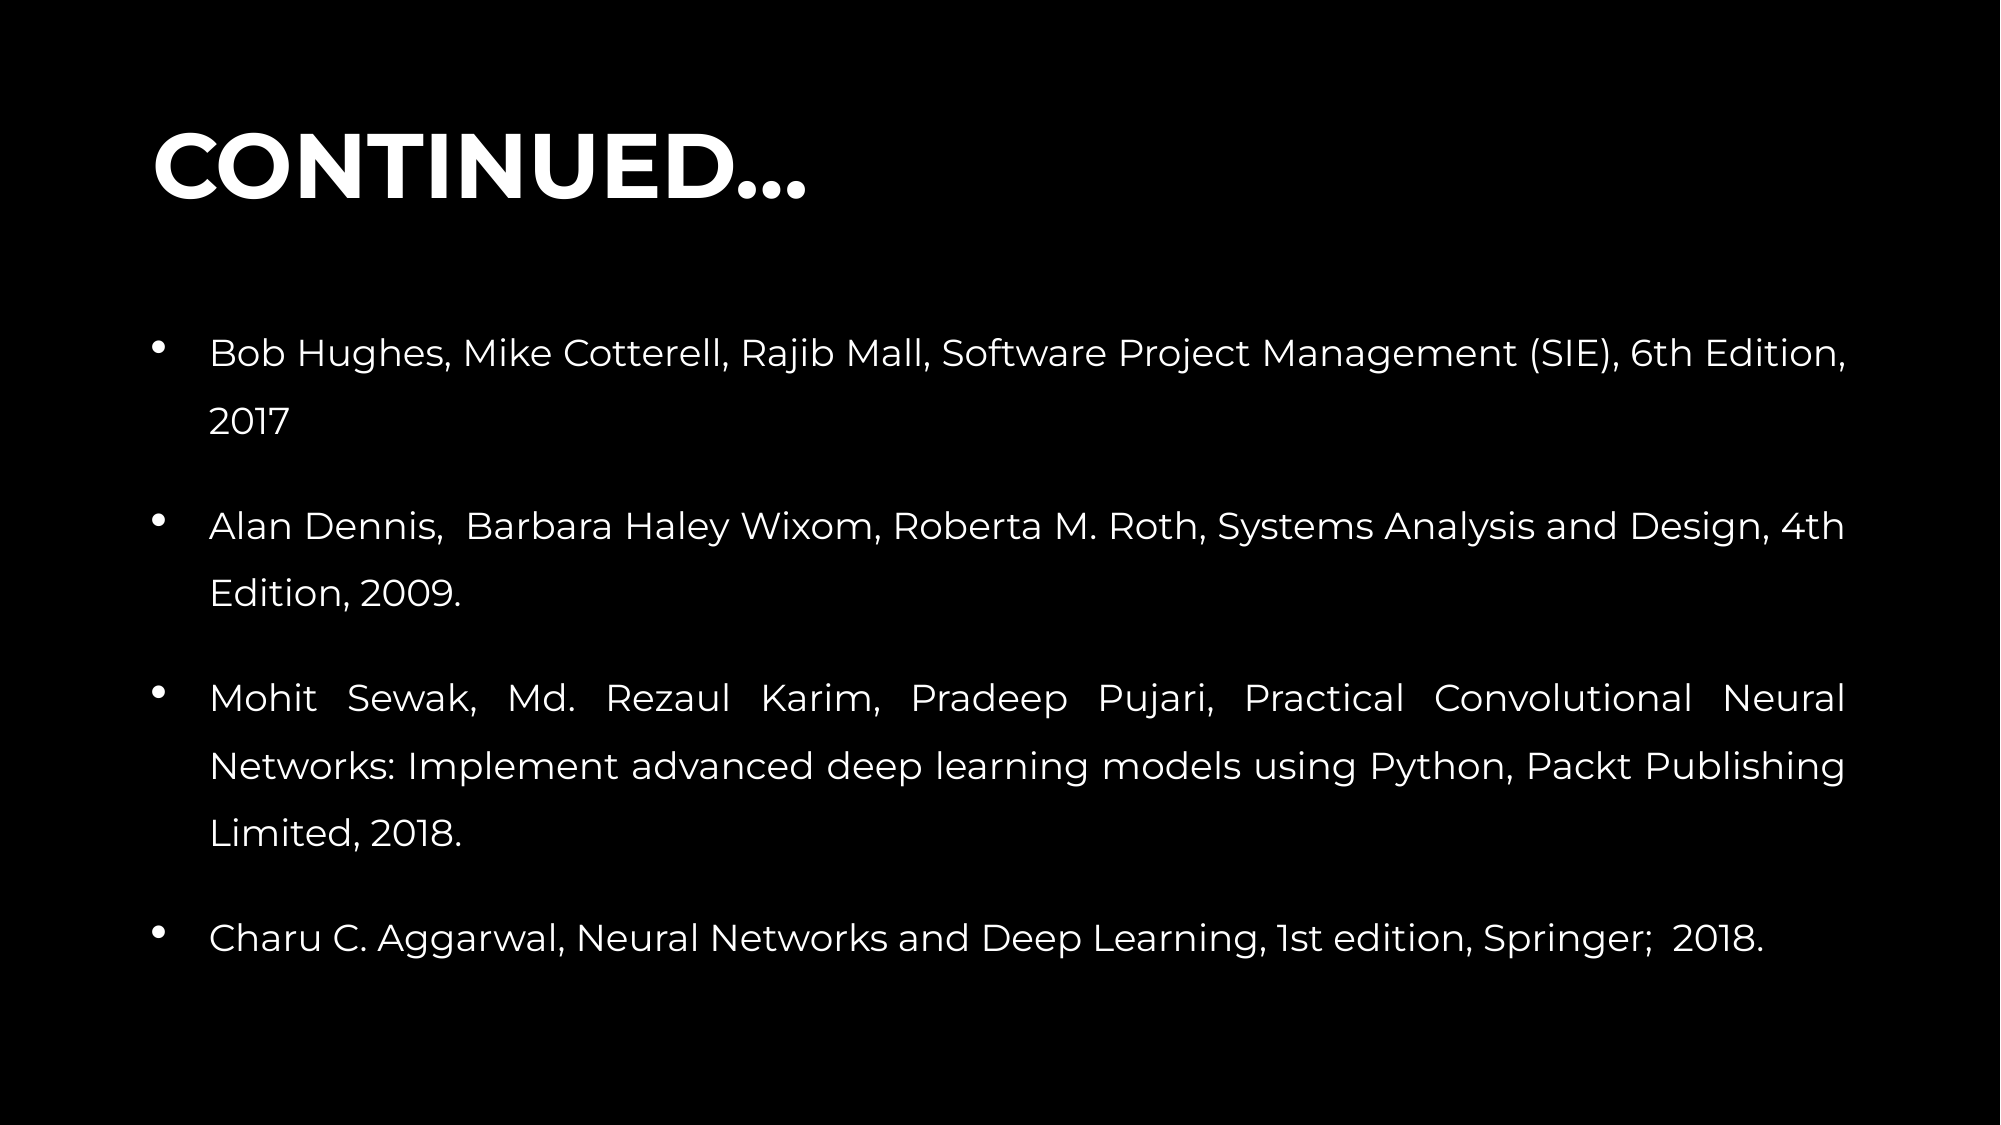

# CONTINUED…
Bob Hughes, Mike Cotterell, Rajib Mall, Software Project Management (SIE), 6th Edition, 2017
Alan Dennis,  Barbara Haley Wixom, Roberta M. Roth, Systems Analysis and Design, 4th Edition, 2009.
Mohit Sewak, Md. Rezaul Karim, Pradeep Pujari, Practical Convolutional Neural Networks: Implement advanced deep learning models using Python, Packt Publishing Limited, 2018.
Charu C. Aggarwal, Neural Networks and Deep Learning, 1st edition, Springer;  2018.